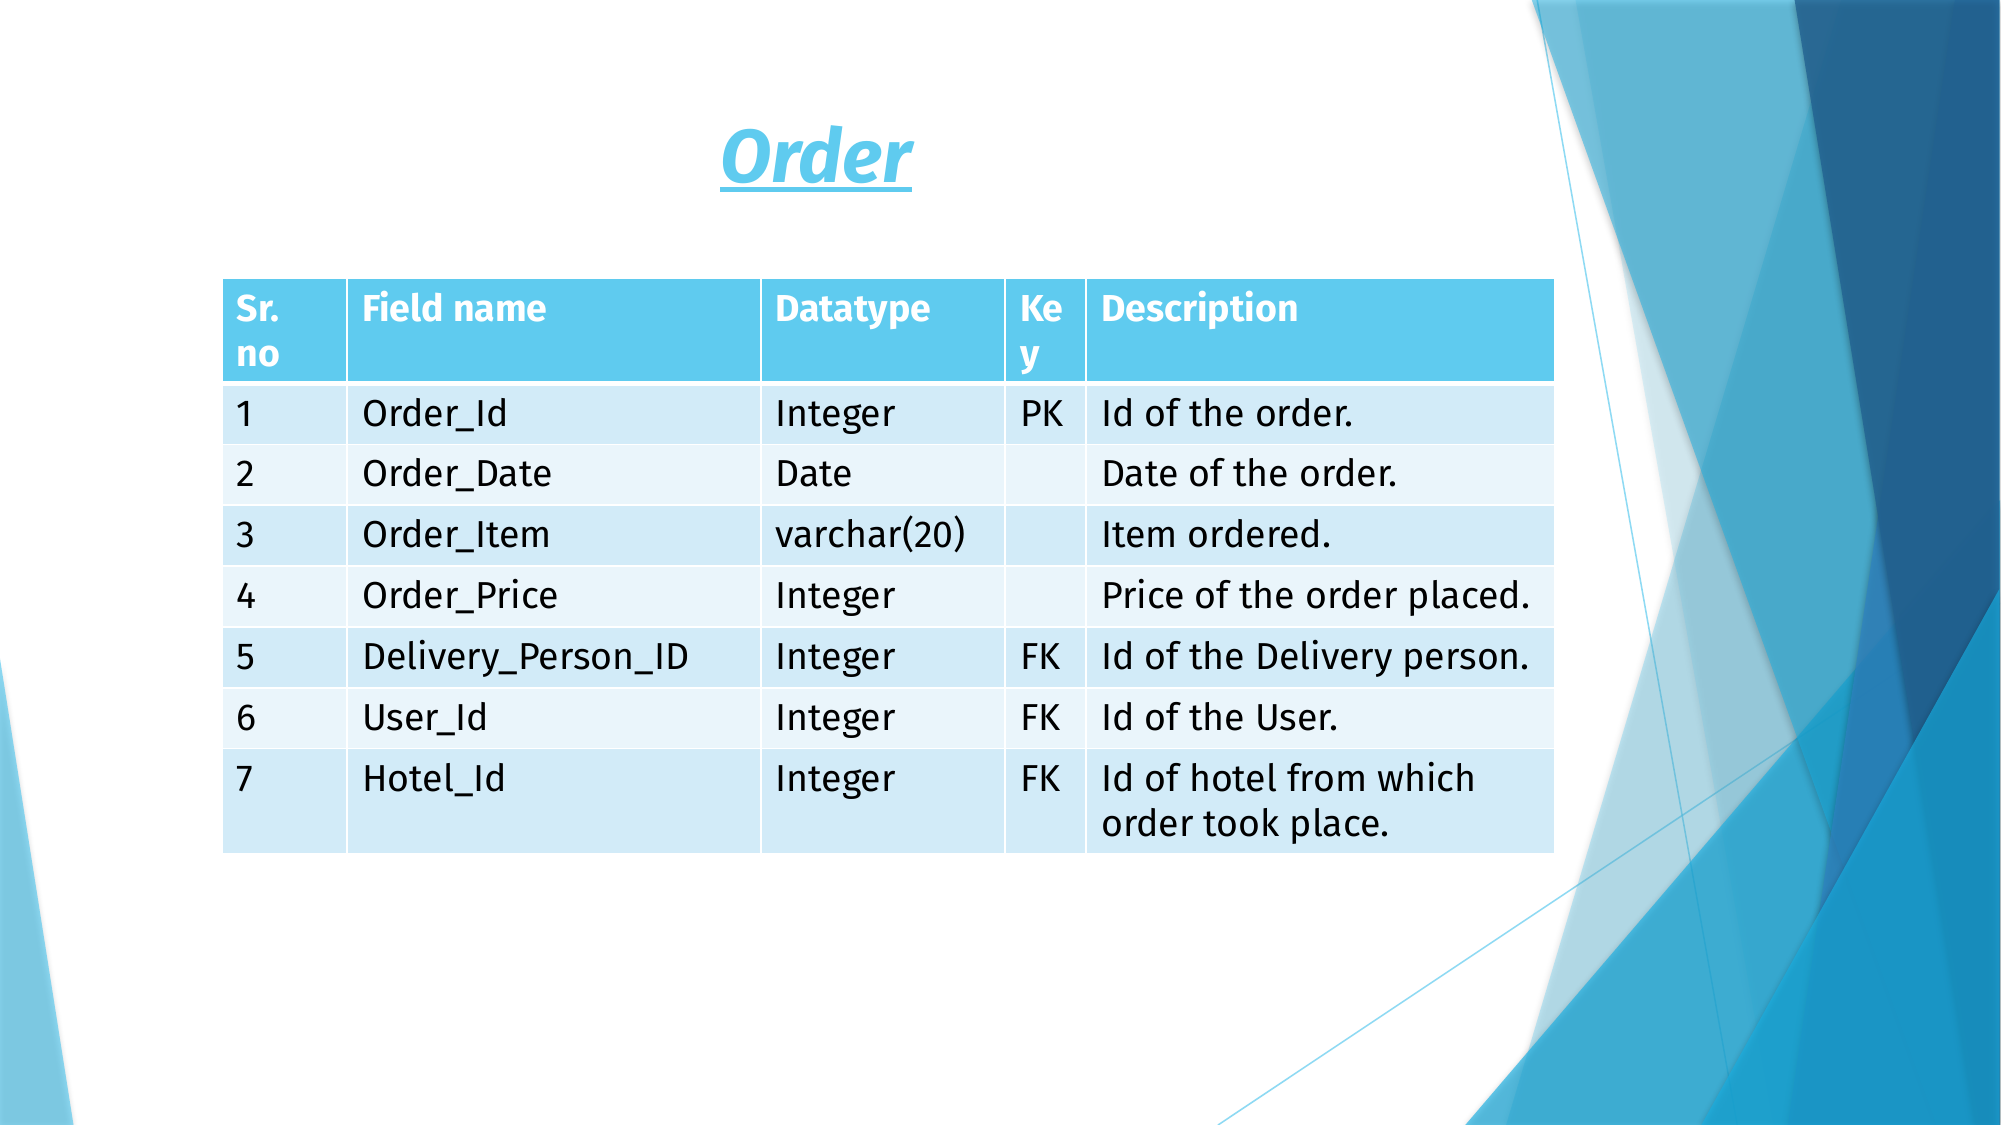

# Order
| Sr. no | Field name | Datatype | Key | Description |
| --- | --- | --- | --- | --- |
| 1 | Order\_Id | Integer | PK | Id of the order. |
| 2 | Order\_Date | Date |  | Date of the order. |
| 3 | Order\_Item | varchar(20) |  | Item ordered. |
| 4 | Order\_Price | Integer |  | Price of the order placed. |
| 5 | Delivery\_Person\_ID | Integer | FK | Id of the Delivery person. |
| 6 | User\_Id | Integer | FK | Id of the User. |
| 7 | Hotel\_Id | Integer | FK | Id of hotel from which order took place. |